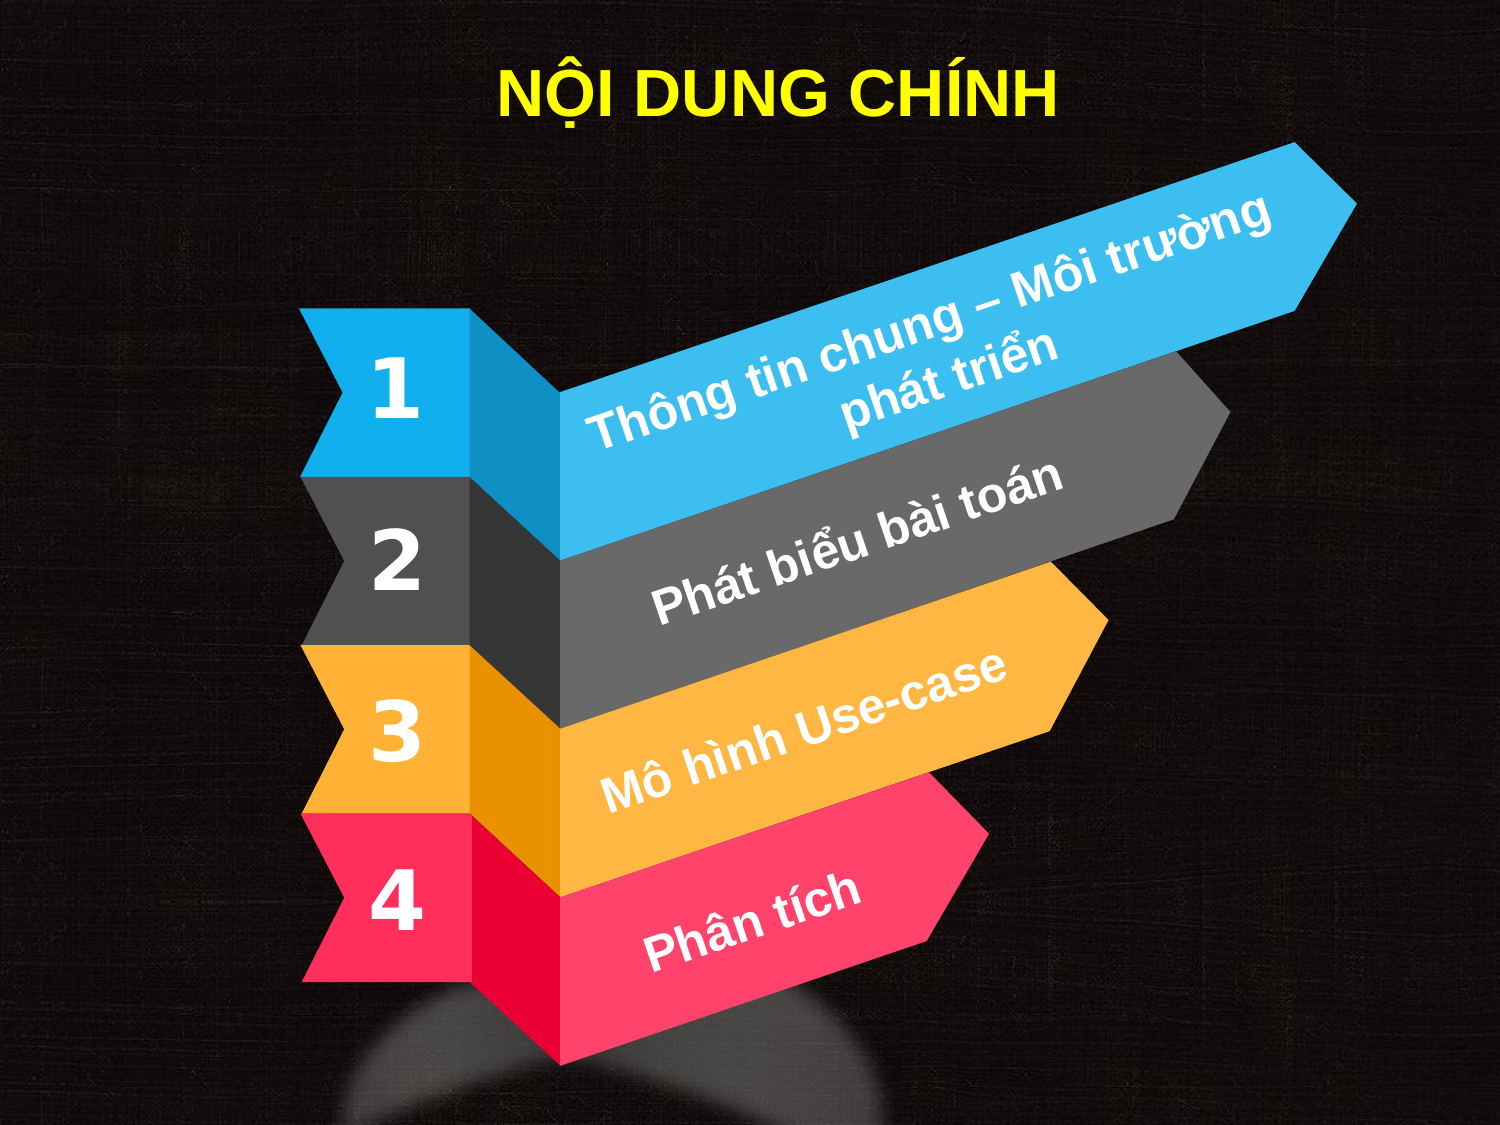

NỘI DUNG CHÍNH

Thông tin chung – Môi trường phát triển

1

2
Phát biểu bài toán

3
Mô hình Use-case

4
Phân tích